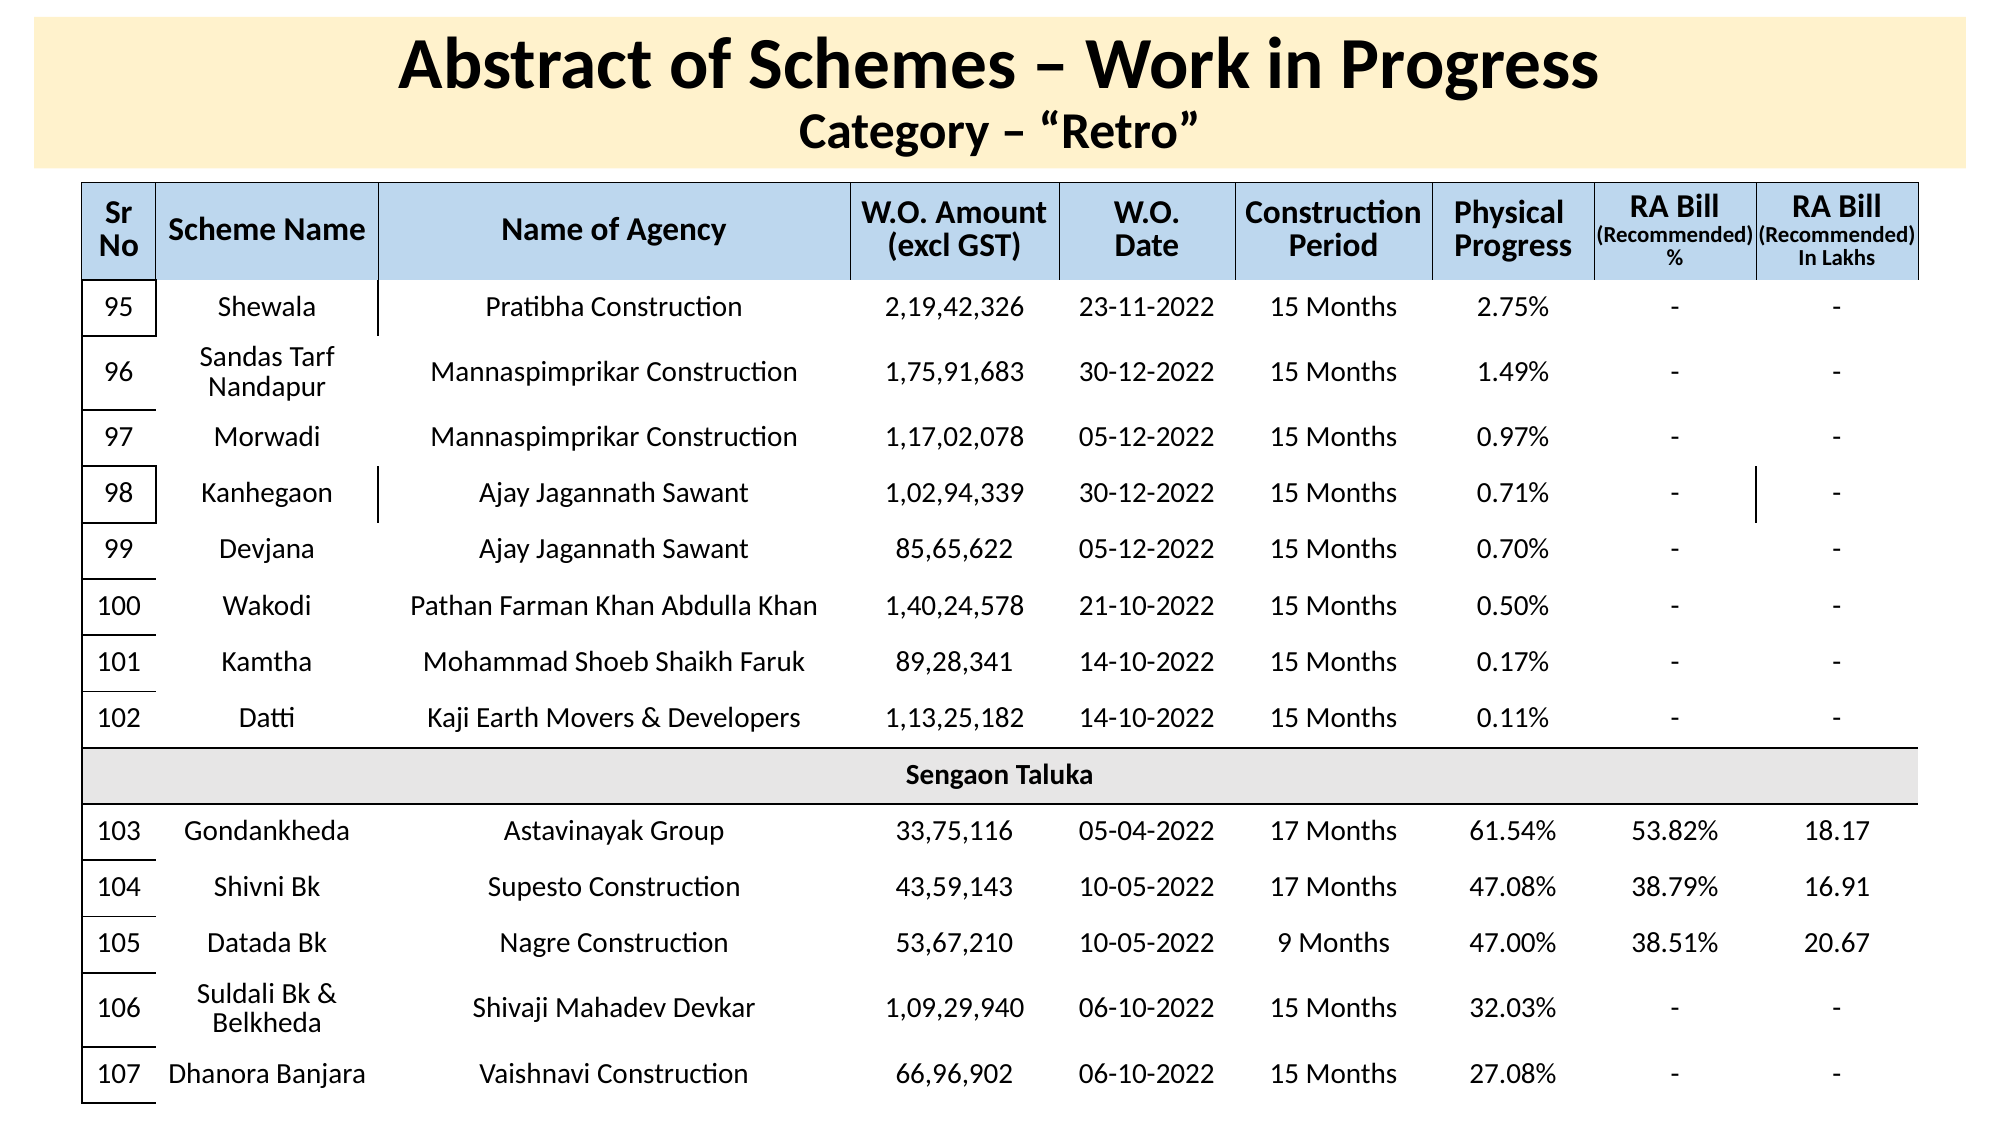

# Abstract of Schemes – Work in Progress Category – “Retro”
| Sr No | Scheme Name | Name of Agency | W.O. Amount (excl GST) | W.O. Date | Construction Period | Physical Progress | RA Bill (Recommended) % | RA Bill (Recommended) In Lakhs |
| --- | --- | --- | --- | --- | --- | --- | --- | --- |
| 95 | Shewala | Pratibha Construction | 2,19,42,326 | 23-11-2022 | 15 Months | 2.75% | - | - |
| --- | --- | --- | --- | --- | --- | --- | --- | --- |
| 96 | Sandas Tarf Nandapur | Mannaspimprikar Construction | 1,75,91,683 | 30-12-2022 | 15 Months | 1.49% | - | - |
| 97 | Morwadi | Mannaspimprikar Construction | 1,17,02,078 | 05-12-2022 | 15 Months | 0.97% | - | - |
| 98 | Kanhegaon | Ajay Jagannath Sawant | 1,02,94,339 | 30-12-2022 | 15 Months | 0.71% | - | - |
| 99 | Devjana | Ajay Jagannath Sawant | 85,65,622 | 05-12-2022 | 15 Months | 0.70% | - | - |
| 100 | Wakodi | Pathan Farman Khan Abdulla Khan | 1,40,24,578 | 21-10-2022 | 15 Months | 0.50% | - | - |
| 101 | Kamtha | Mohammad Shoeb Shaikh Faruk | 89,28,341 | 14-10-2022 | 15 Months | 0.17% | - | - |
| 102 | Datti | Kaji Earth Movers & Developers | 1,13,25,182 | 14-10-2022 | 15 Months | 0.11% | - | - |
| Sengaon Taluka |  |  |  |  |  |  |  |  |
| 103 | Gondankheda | Astavinayak Group | 33,75,116 | 05-04-2022 | 17 Months | 61.54% | 53.82% | 18.17 |
| 104 | Shivni Bk | Supesto Construction | 43,59,143 | 10-05-2022 | 17 Months | 47.08% | 38.79% | 16.91 |
| 105 | Datada Bk | Nagre Construction | 53,67,210 | 10-05-2022 | 9 Months | 47.00% | 38.51% | 20.67 |
| 106 | Suldali Bk & Belkheda | Shivaji Mahadev Devkar | 1,09,29,940 | 06-10-2022 | 15 Months | 32.03% | - | - |
| 107 | Dhanora Banjara | Vaishnavi Construction | 66,96,902 | 06-10-2022 | 15 Months | 27.08% | - | - |